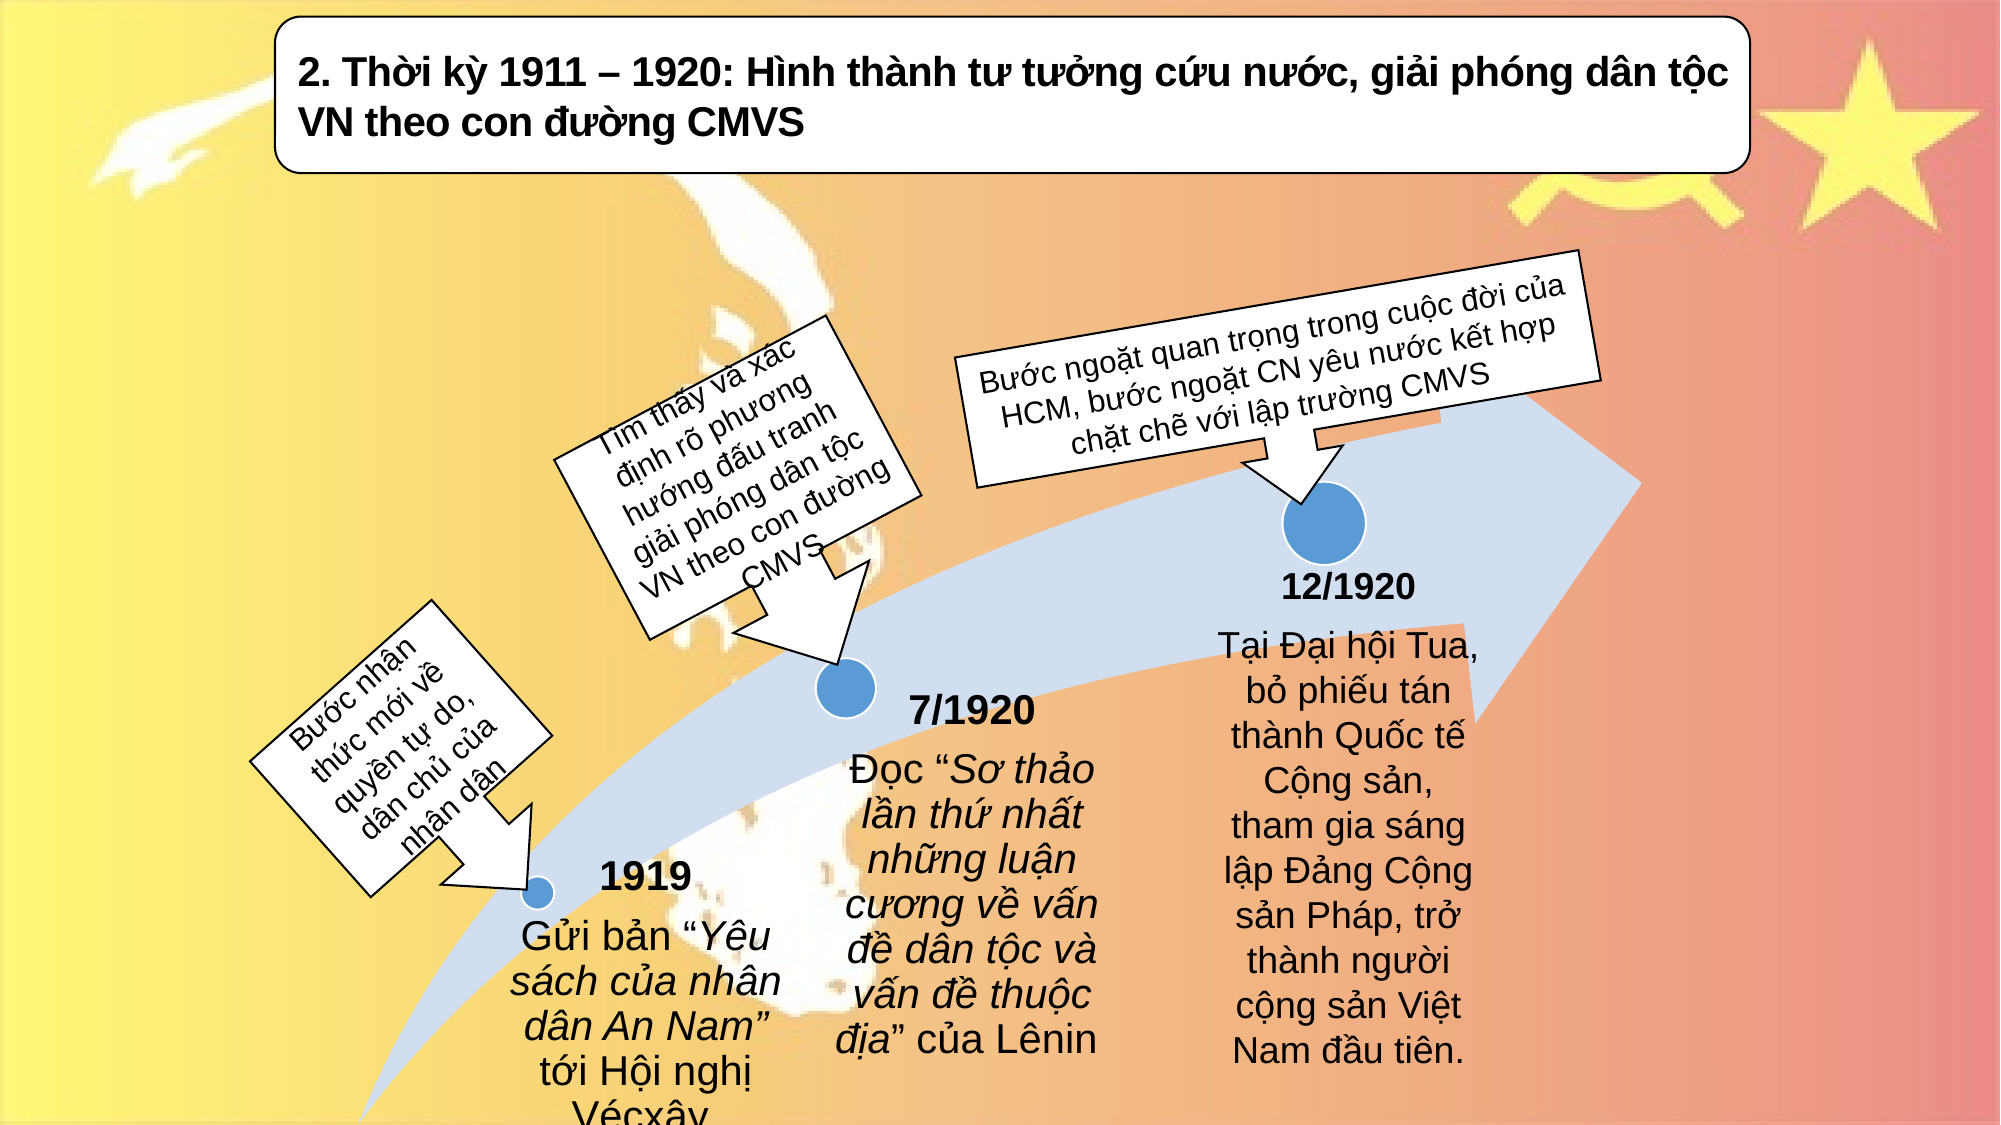

2. Thời kỳ 1911 – 1920: Hình thành tư tưởng cứu nước, giải phóng dân tộc VN theo con đường CMVS
Bước ngoặt quan trọng trong cuộc đời của HCM, bước ngoặt CN yêu nước kết hợp chặt chẽ với lập trường CMVS
1919
Gửi bản “Yêu sách của nhân dân An Nam” tới Hội nghị Vécxây
7/1920
Đọc “Sơ thảo lần thứ nhất những luận cương về vấn đề dân tộc và vấn đề thuộc địa” của Lênin
12/1920
Tại Đại hội Tua, bỏ phiếu tán thành Quốc tế Cộng sản, tham gia sáng lập Đảng Cộng sản Pháp, trở thành người cộng sản Việt Nam đầu tiên.
Tìm thấy và xác định rõ phương hướng đấu tranh giải phóng dân tộc VN theo con đường CMVS
Bước nhận thức mới về quyền tự do, dân chủ của nhân dân